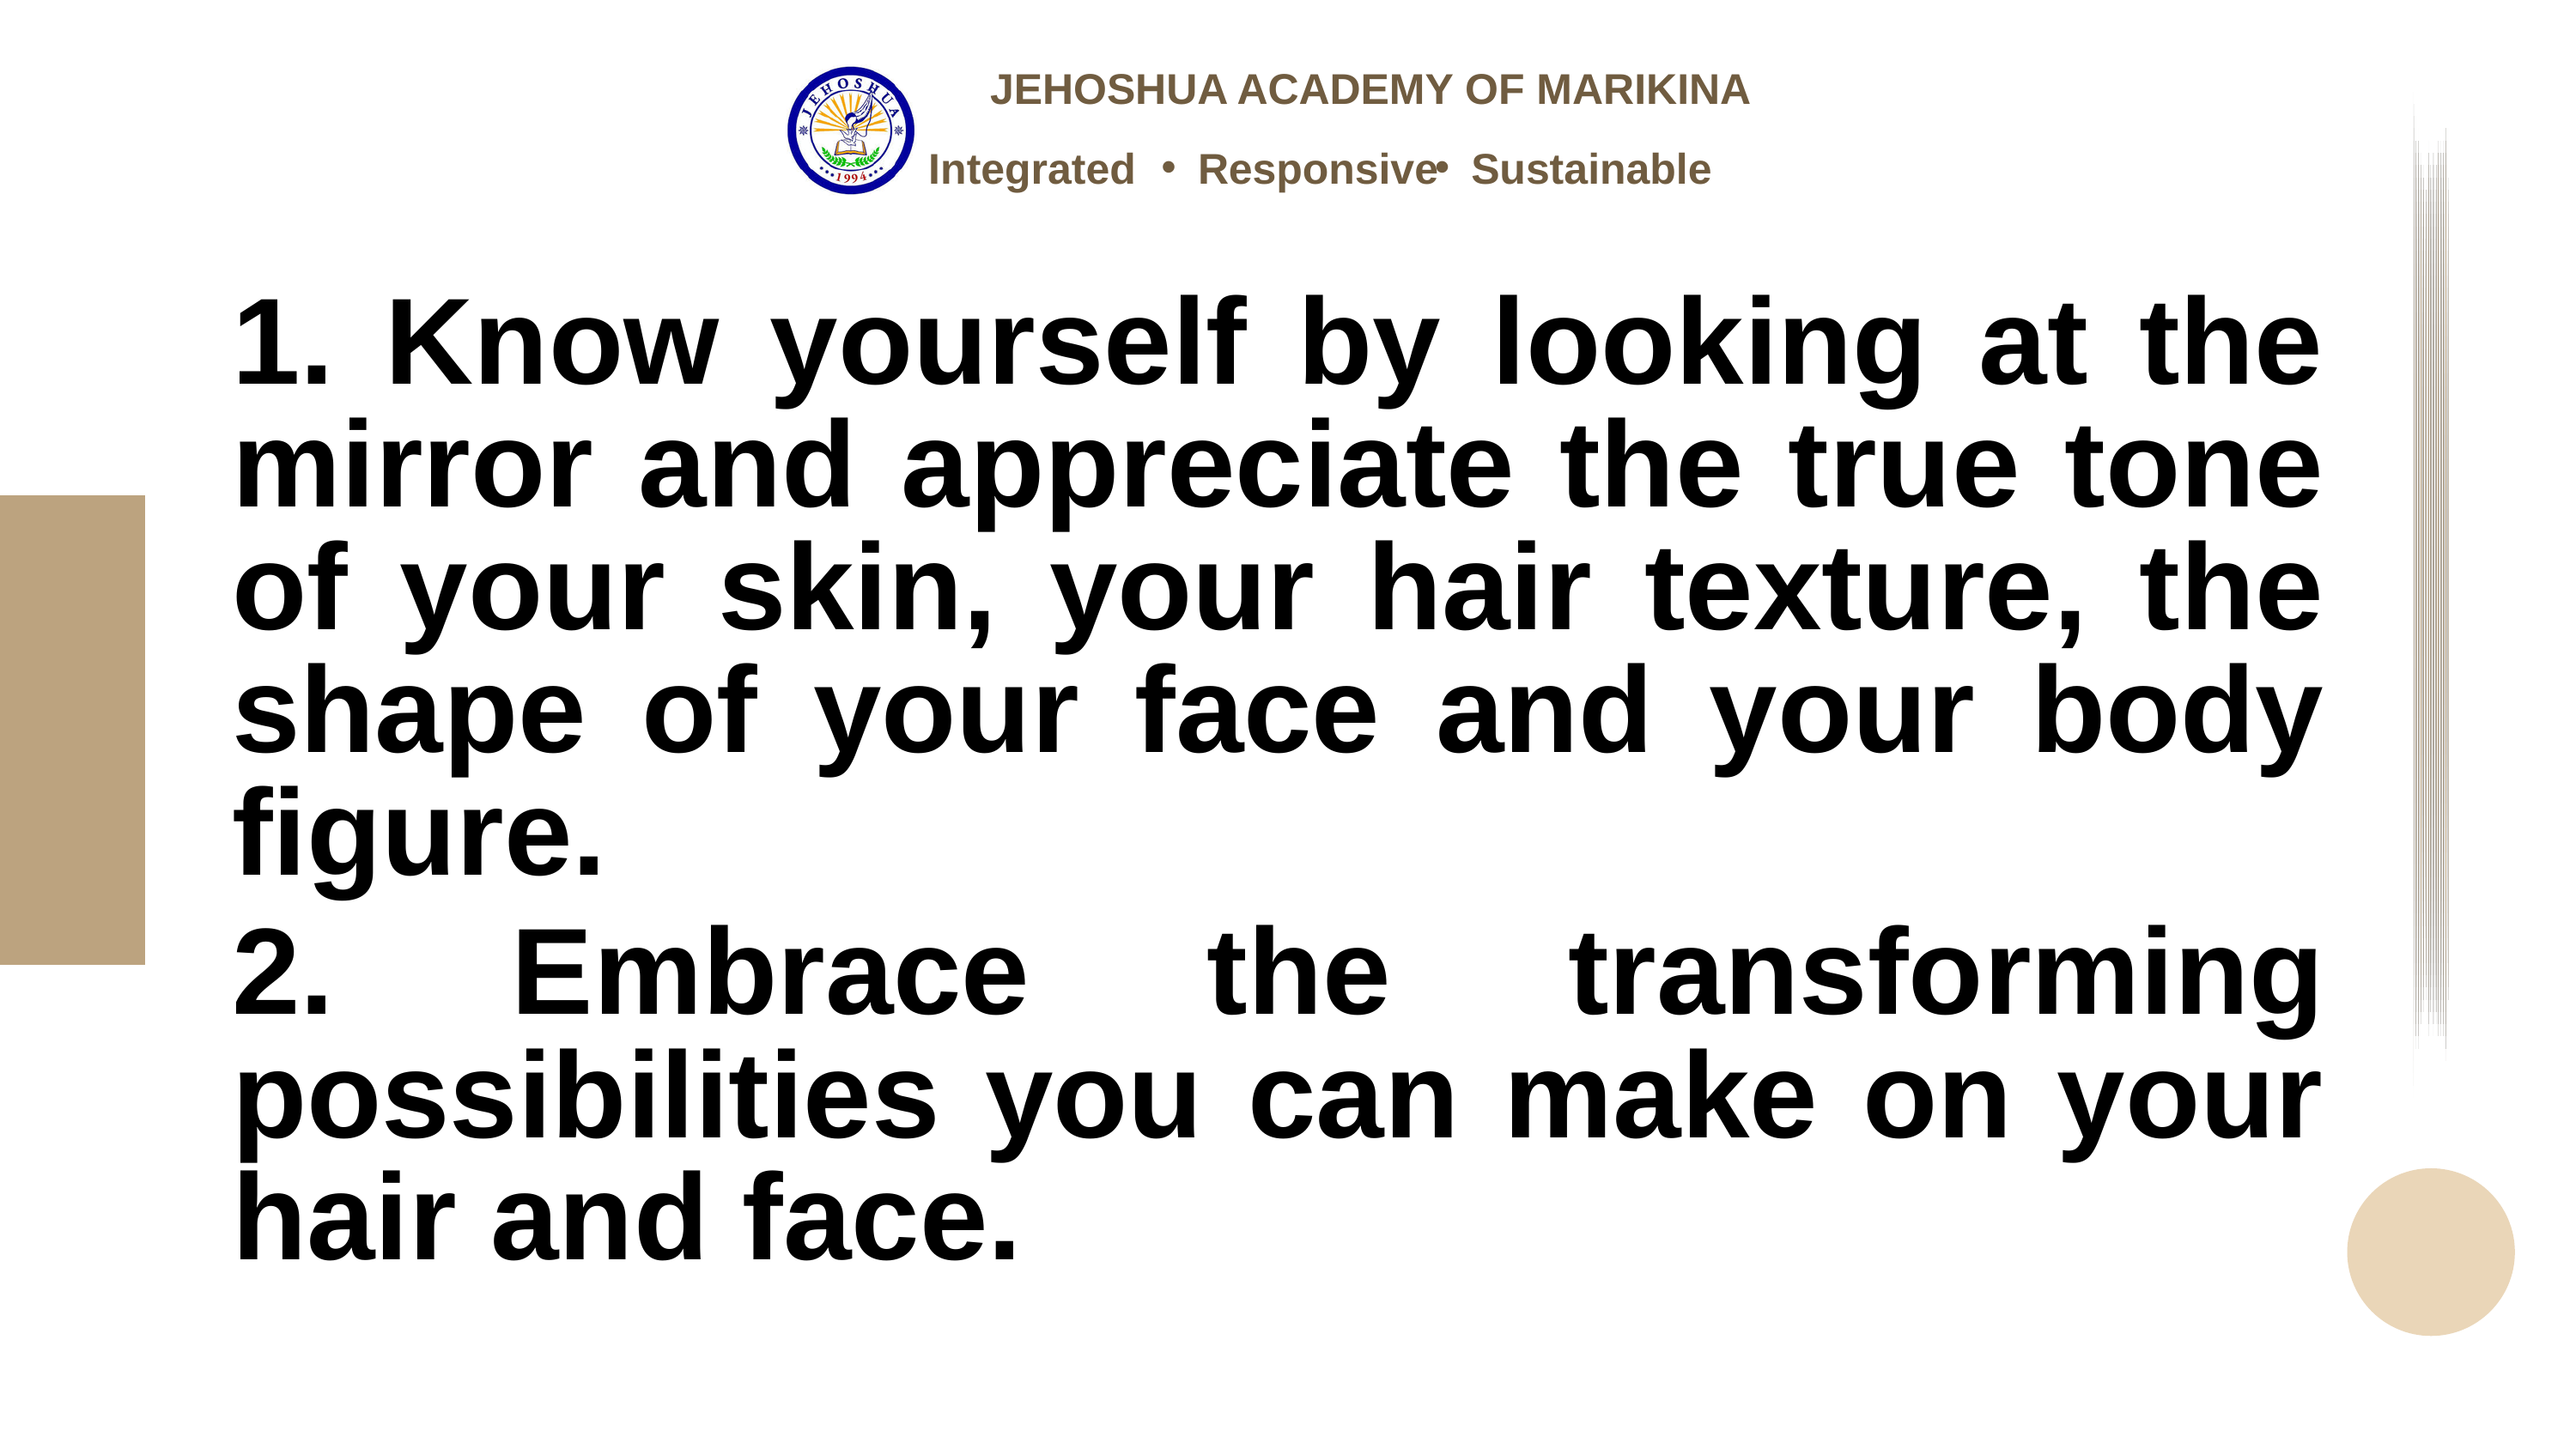

JEHOSHUA ACADEMY OF MARIKINA

Integrated
Responsive
Sustainable
1. Know yourself by looking at the mirror and appreciate the true tone of your skin, your hair texture, the shape of your face and your body figure.

2. Embrace the transforming possibilities you can make on your hair and face.